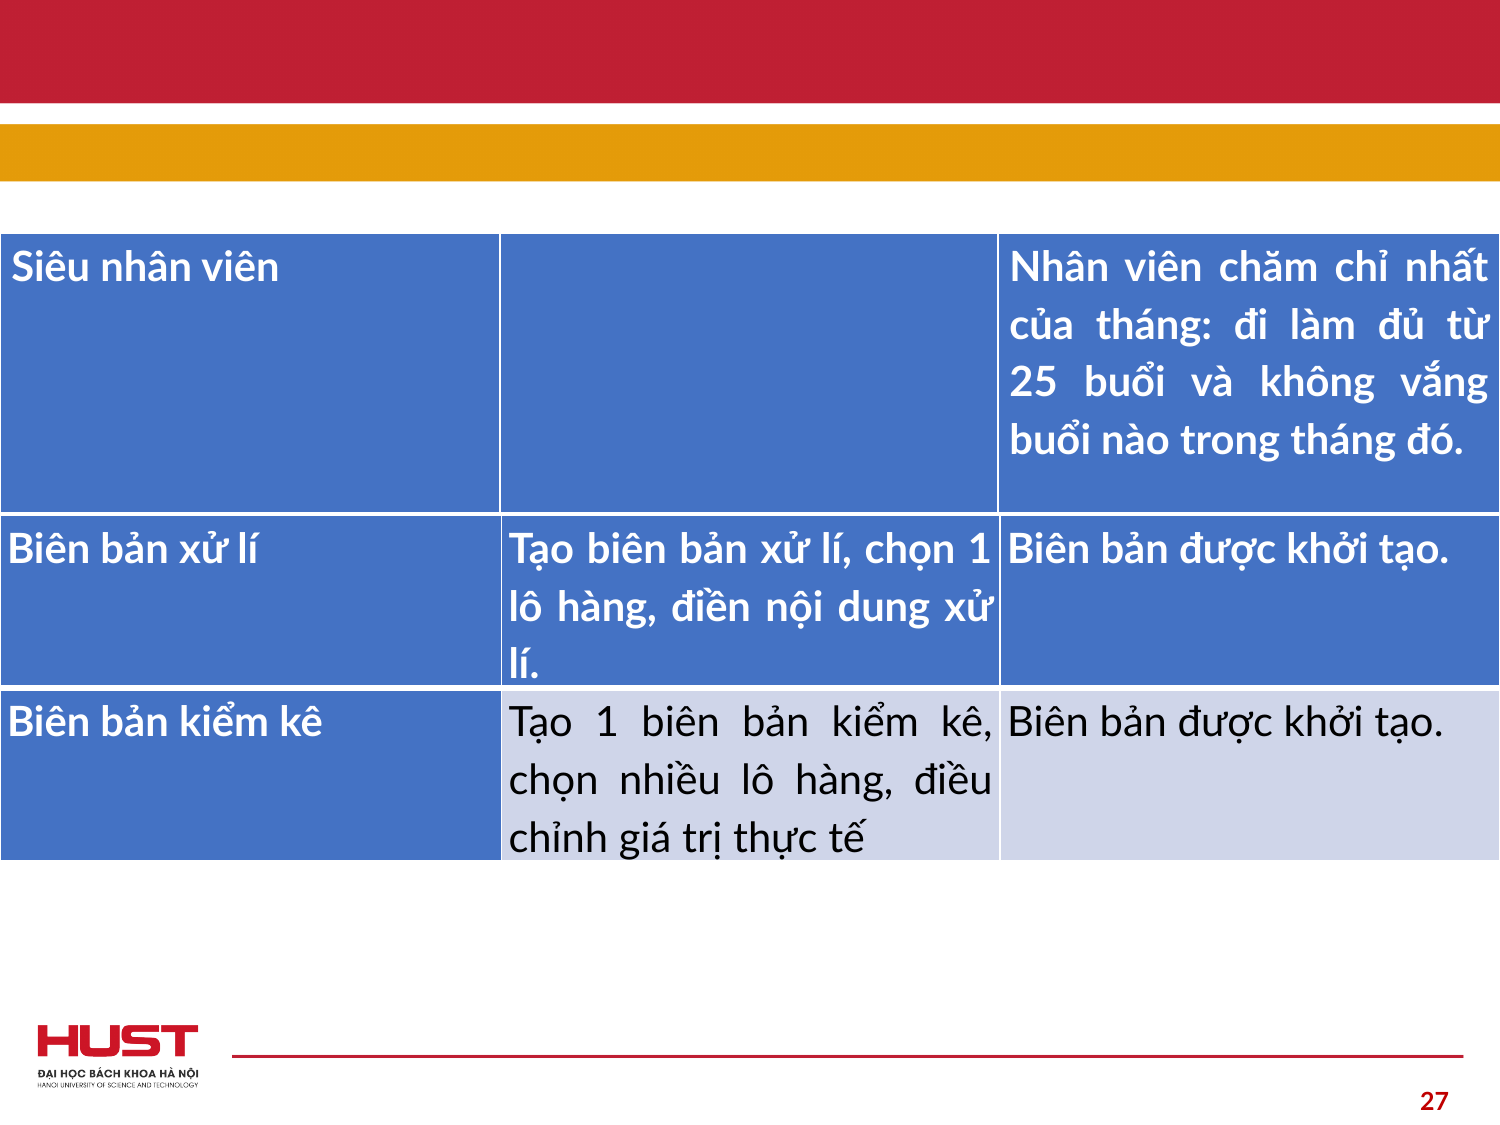

#

| Siêu nhân viên |  | Nhân viên chăm chỉ nhất của tháng: đi làm đủ từ 25 buổi và không vắng buổi nào trong tháng đó. |
| --- | --- | --- |
| Biên bản xử lí | Tạo biên bản xử lí, chọn 1 lô hàng, điền nội dung xử lí. | Biên bản được khởi tạo. |
| --- | --- | --- |
| Biên bản kiểm kê | Tạo 1 biên bản kiểm kê, chọn nhiều lô hàng, điều chỉnh giá trị thực tế | Biên bản được khởi tạo. |
27